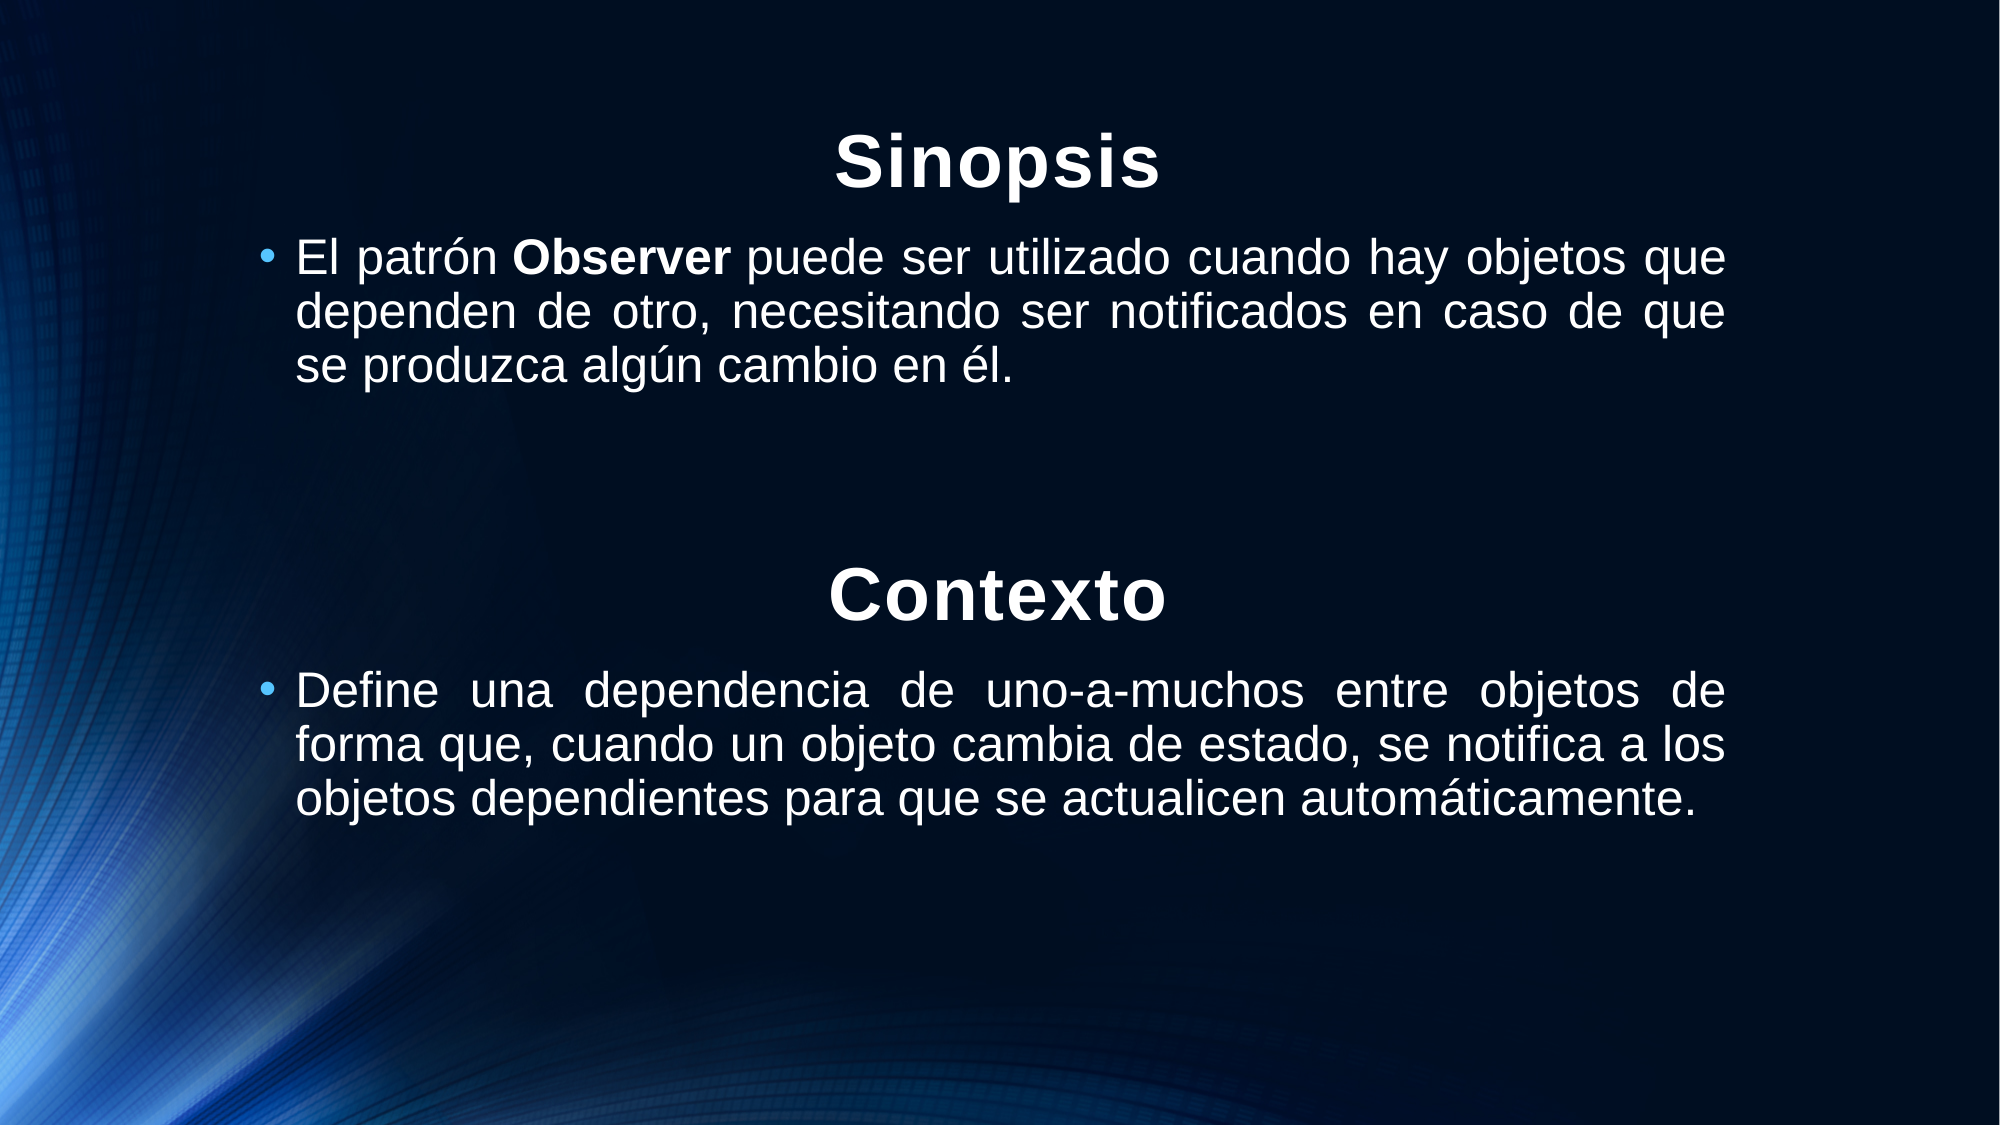

# Sinopsis
El patrón Observer puede ser utilizado cuando hay objetos que dependen de otro, necesitando ser notificados en caso de que se produzca algún cambio en él.
Contexto
Define una dependencia de uno-a-muchos entre objetos de forma que, cuando un objeto cambia de estado, se notifica a los objetos dependientes para que se actualicen automáticamente.